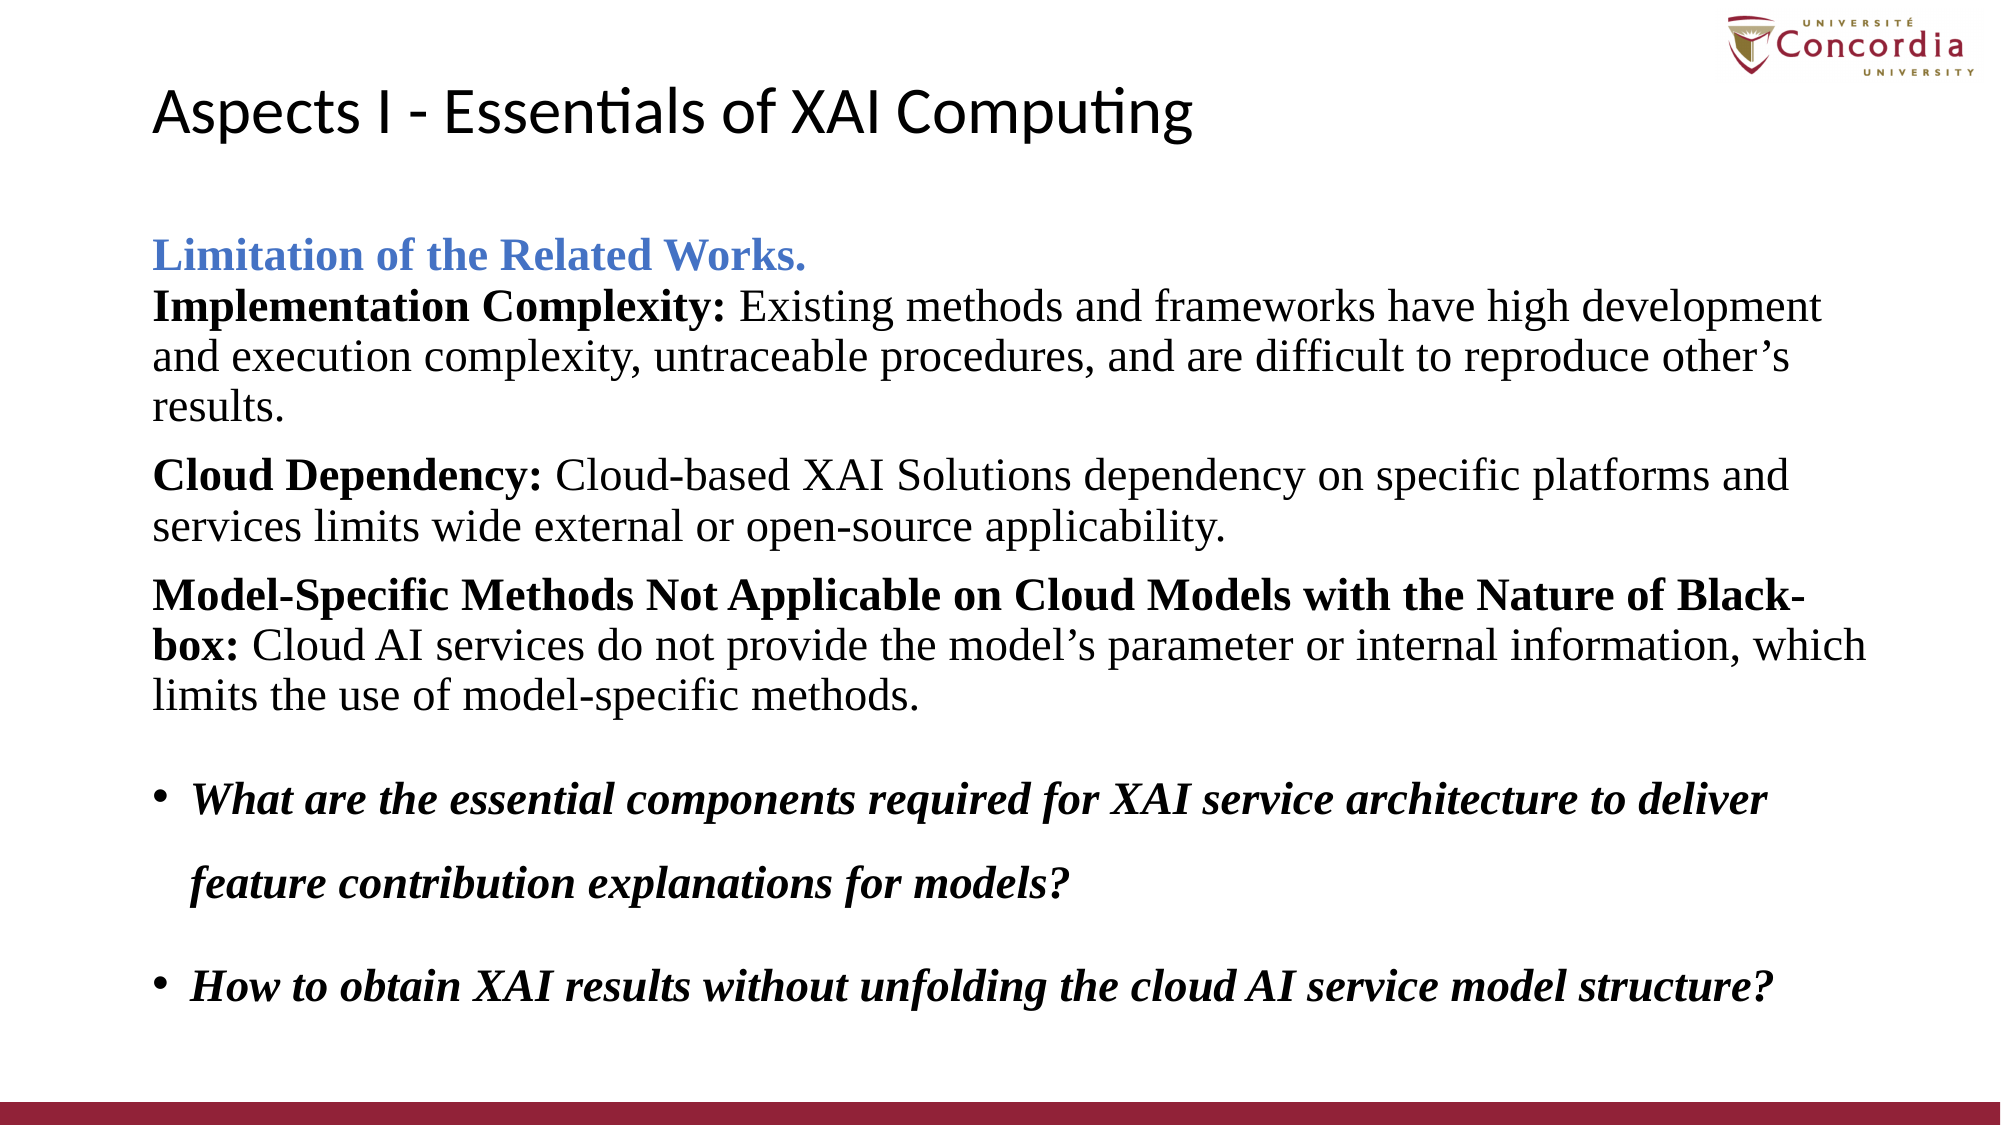

# Aspects I - Essentials of XAI Computing
Limitation of the Related Works.
Implementation Complexity: Existing methods and frameworks have high development and execution complexity, untraceable procedures, and are difficult to reproduce other’s results.
Cloud Dependency: Cloud-based XAI Solutions dependency on specific platforms and services limits wide external or open-source applicability.
Model-Specific Methods Not Applicable on Cloud Models with the Nature of Black-box: Cloud AI services do not provide the model’s parameter or internal information, which limits the use of model-specific methods.
What are the essential components required for XAI service architecture to deliver feature contribution explanations for models?
How to obtain XAI results without unfolding the cloud AI service model structure?
12